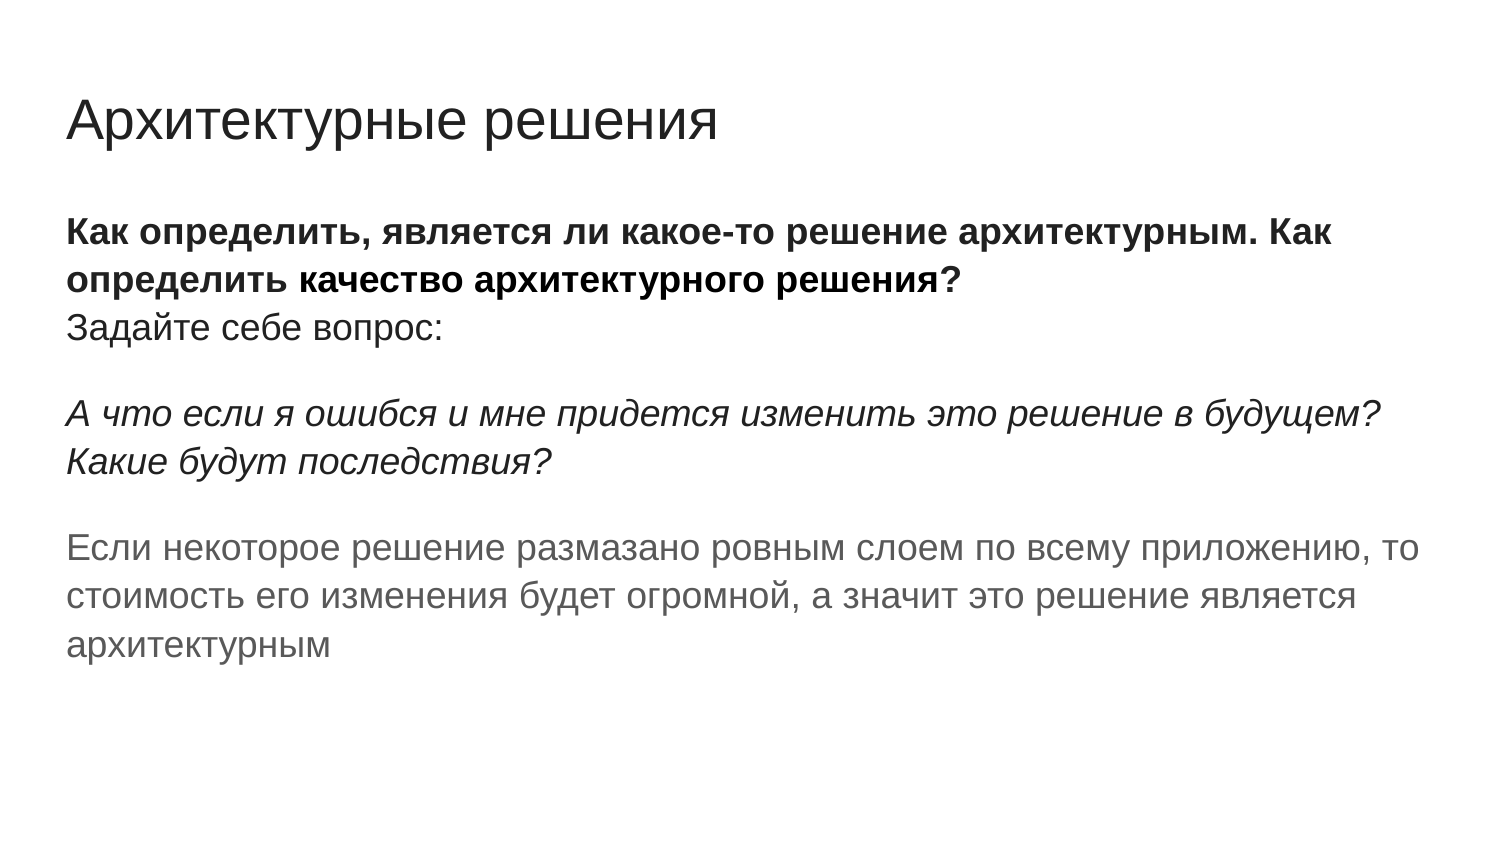

# Архитектурные решения

Как определить, является ли какое-то решение архитектурным. Как определить качество архитектурного решения?
Задайте себе вопрос:
А что если я ошибся и мне придется изменить это решение в будущем? Какие будут последствия?
Если некоторое решение размазано ровным слоем по всему приложению, то стоимость его изменения будет огромной, а значит это решение является архитектурным